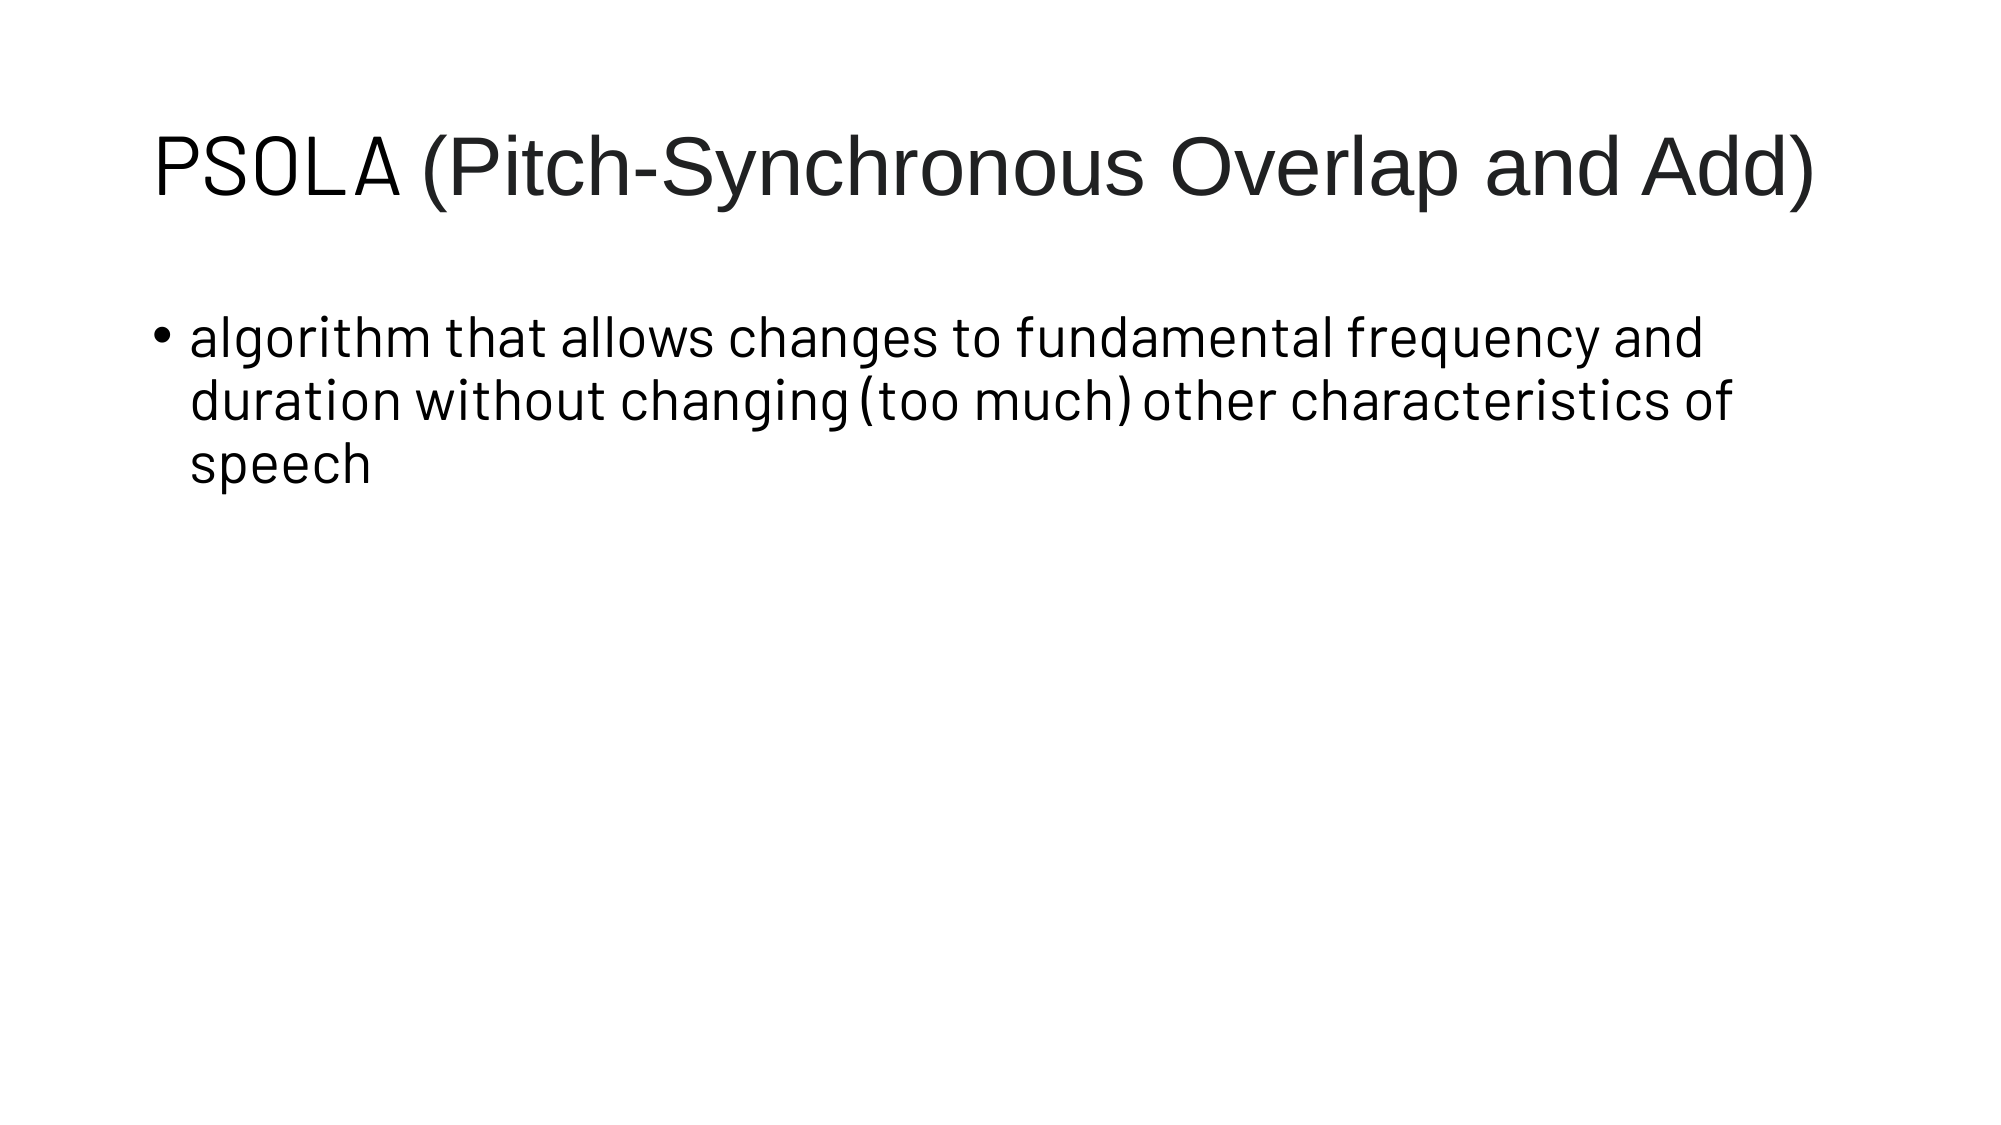

# PSOLA (Pitch-Synchronous Overlap and Add)
algorithm that allows changes to fundamental frequency and duration without changing (too much) other characteristics of speech